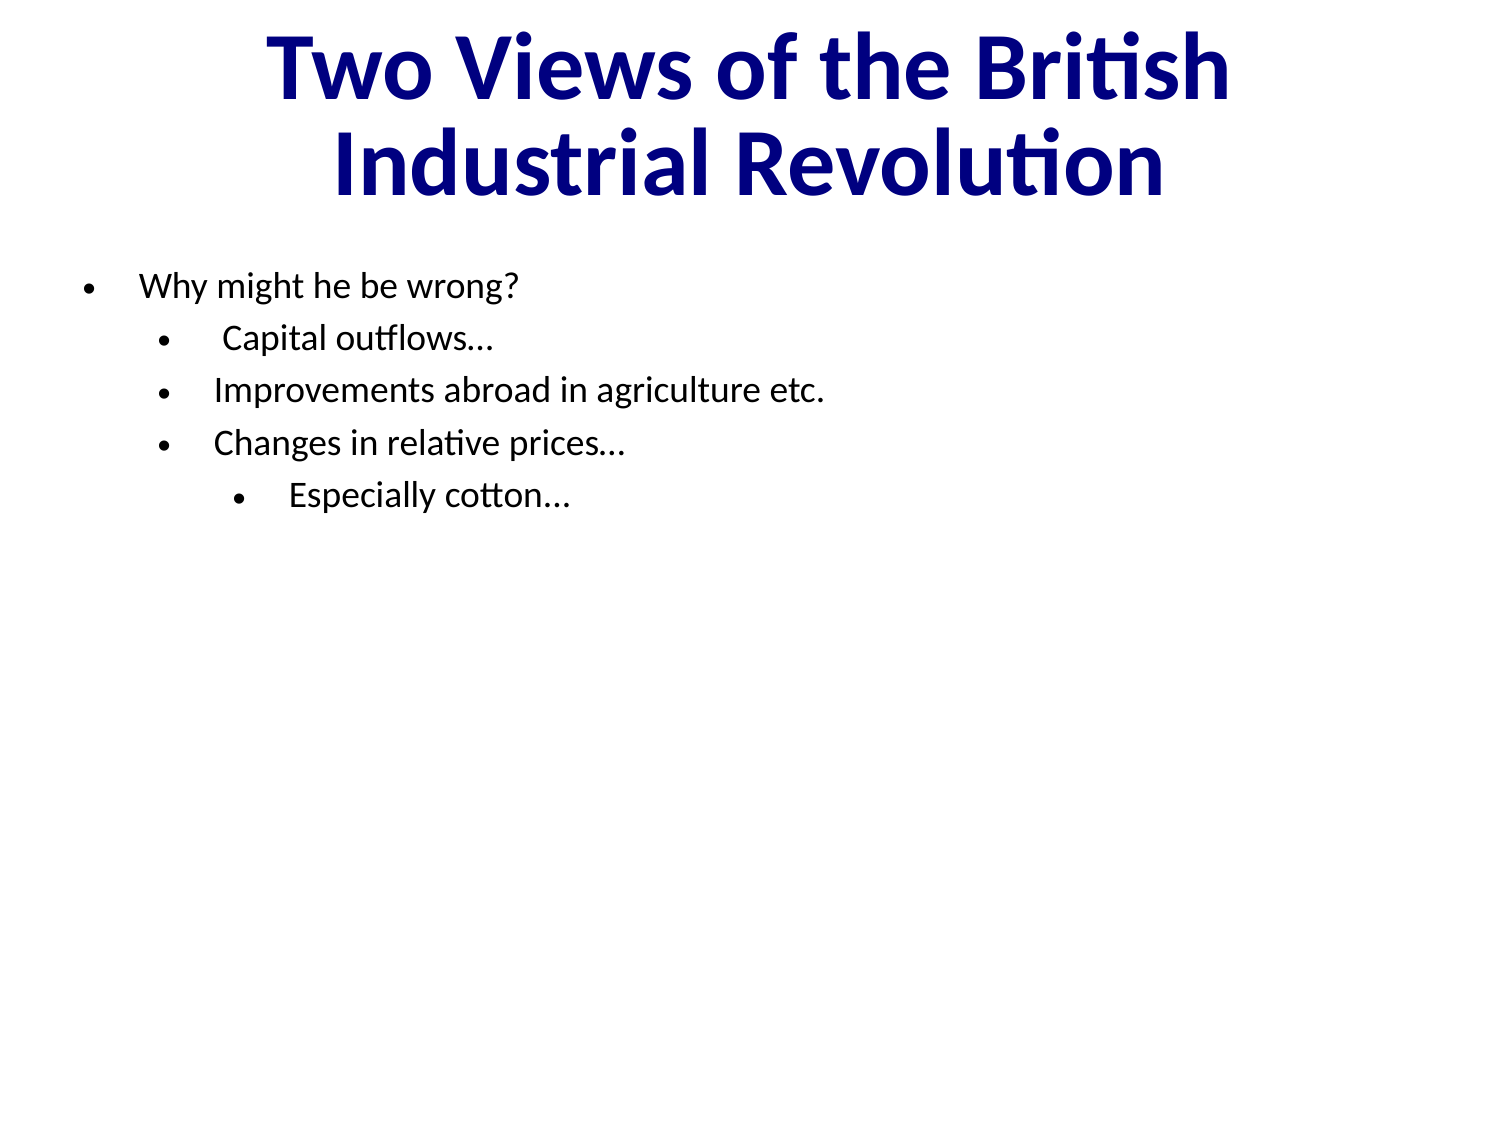

Two Views of the British Industrial Revolution
Why might he be wrong?
 Capital outflows…
Improvements abroad in agriculture etc.
Changes in relative prices…
Especially cotton...